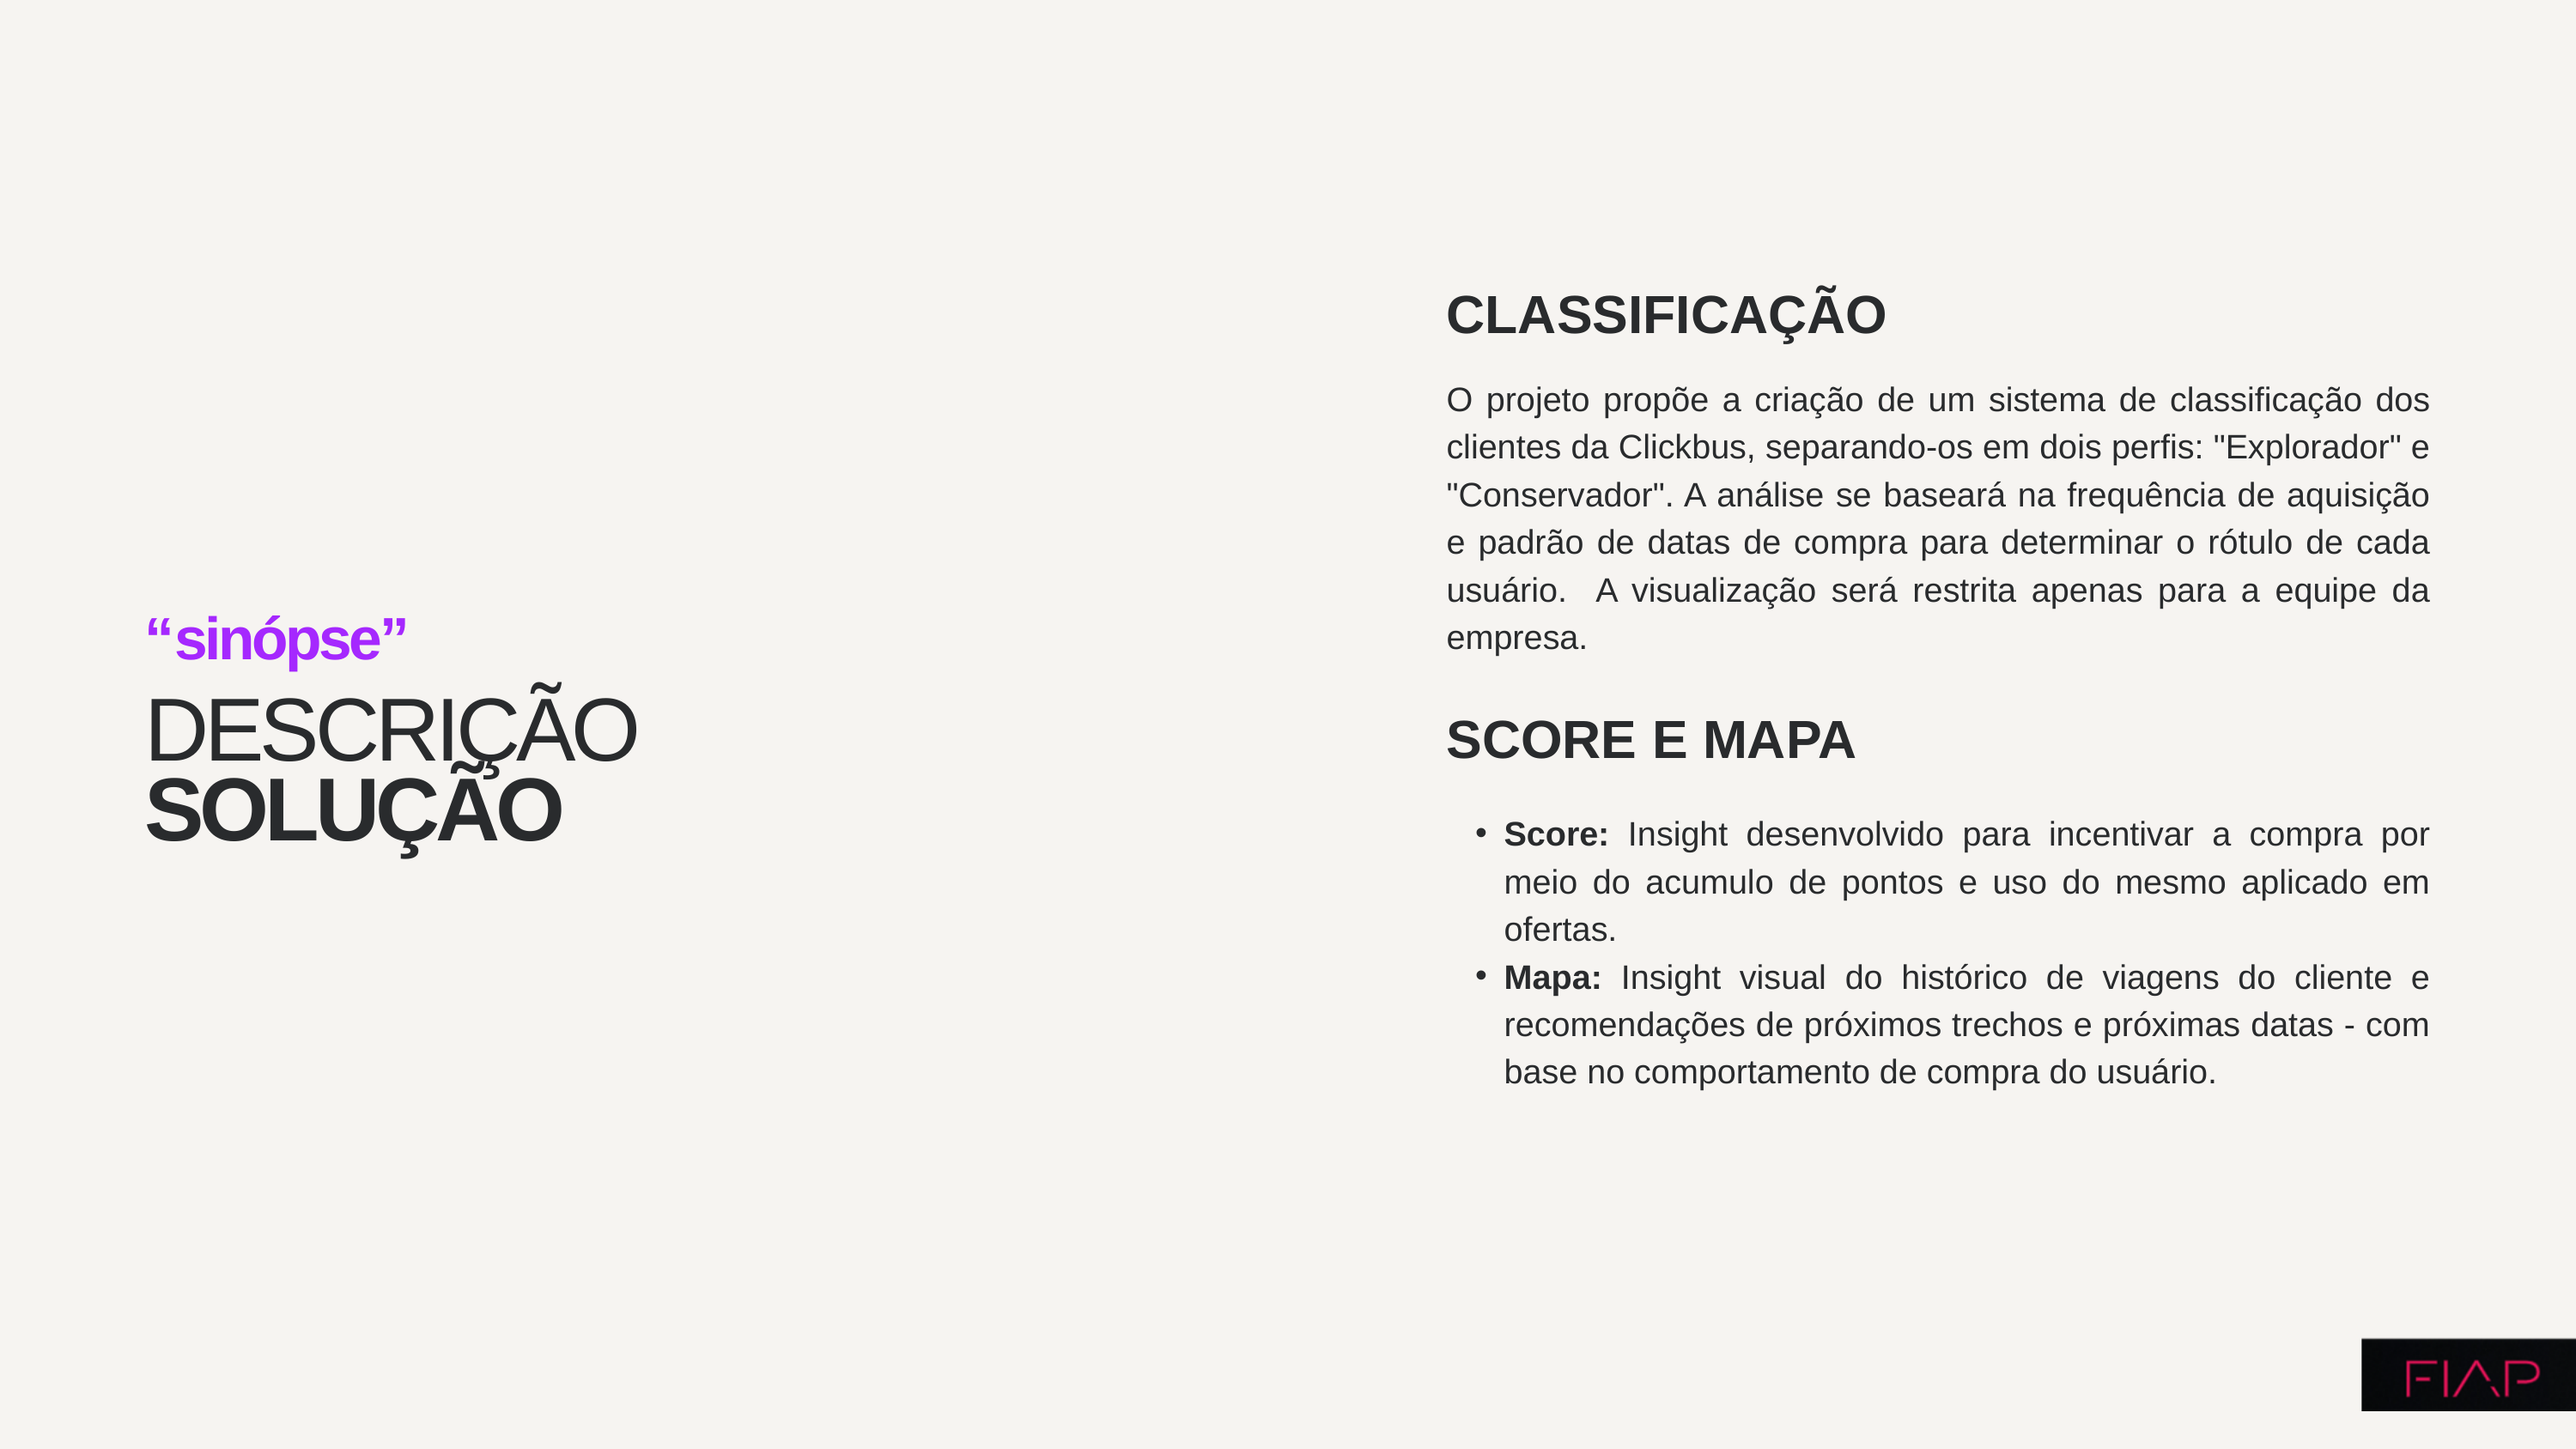

CLASSIFICAÇÃO
O projeto propõe a criação de um sistema de classificação dos clientes da Clickbus, separando-os em dois perfis: "Explorador" e "Conservador". A análise se baseará na frequência de aquisição e padrão de datas de compra para determinar o rótulo de cada usuário.  A visualização será restrita apenas para a equipe da empresa.
“sinópse”
DESCRIÇÃO
SOLUÇÃO
SCORE E MAPA
Score: Insight desenvolvido para incentivar a compra por meio do acumulo de pontos e uso do mesmo aplicado em ofertas.
Mapa: Insight visual do histórico de viagens do cliente e recomendações de próximos trechos e próximas datas - com base no comportamento de compra do usuário.